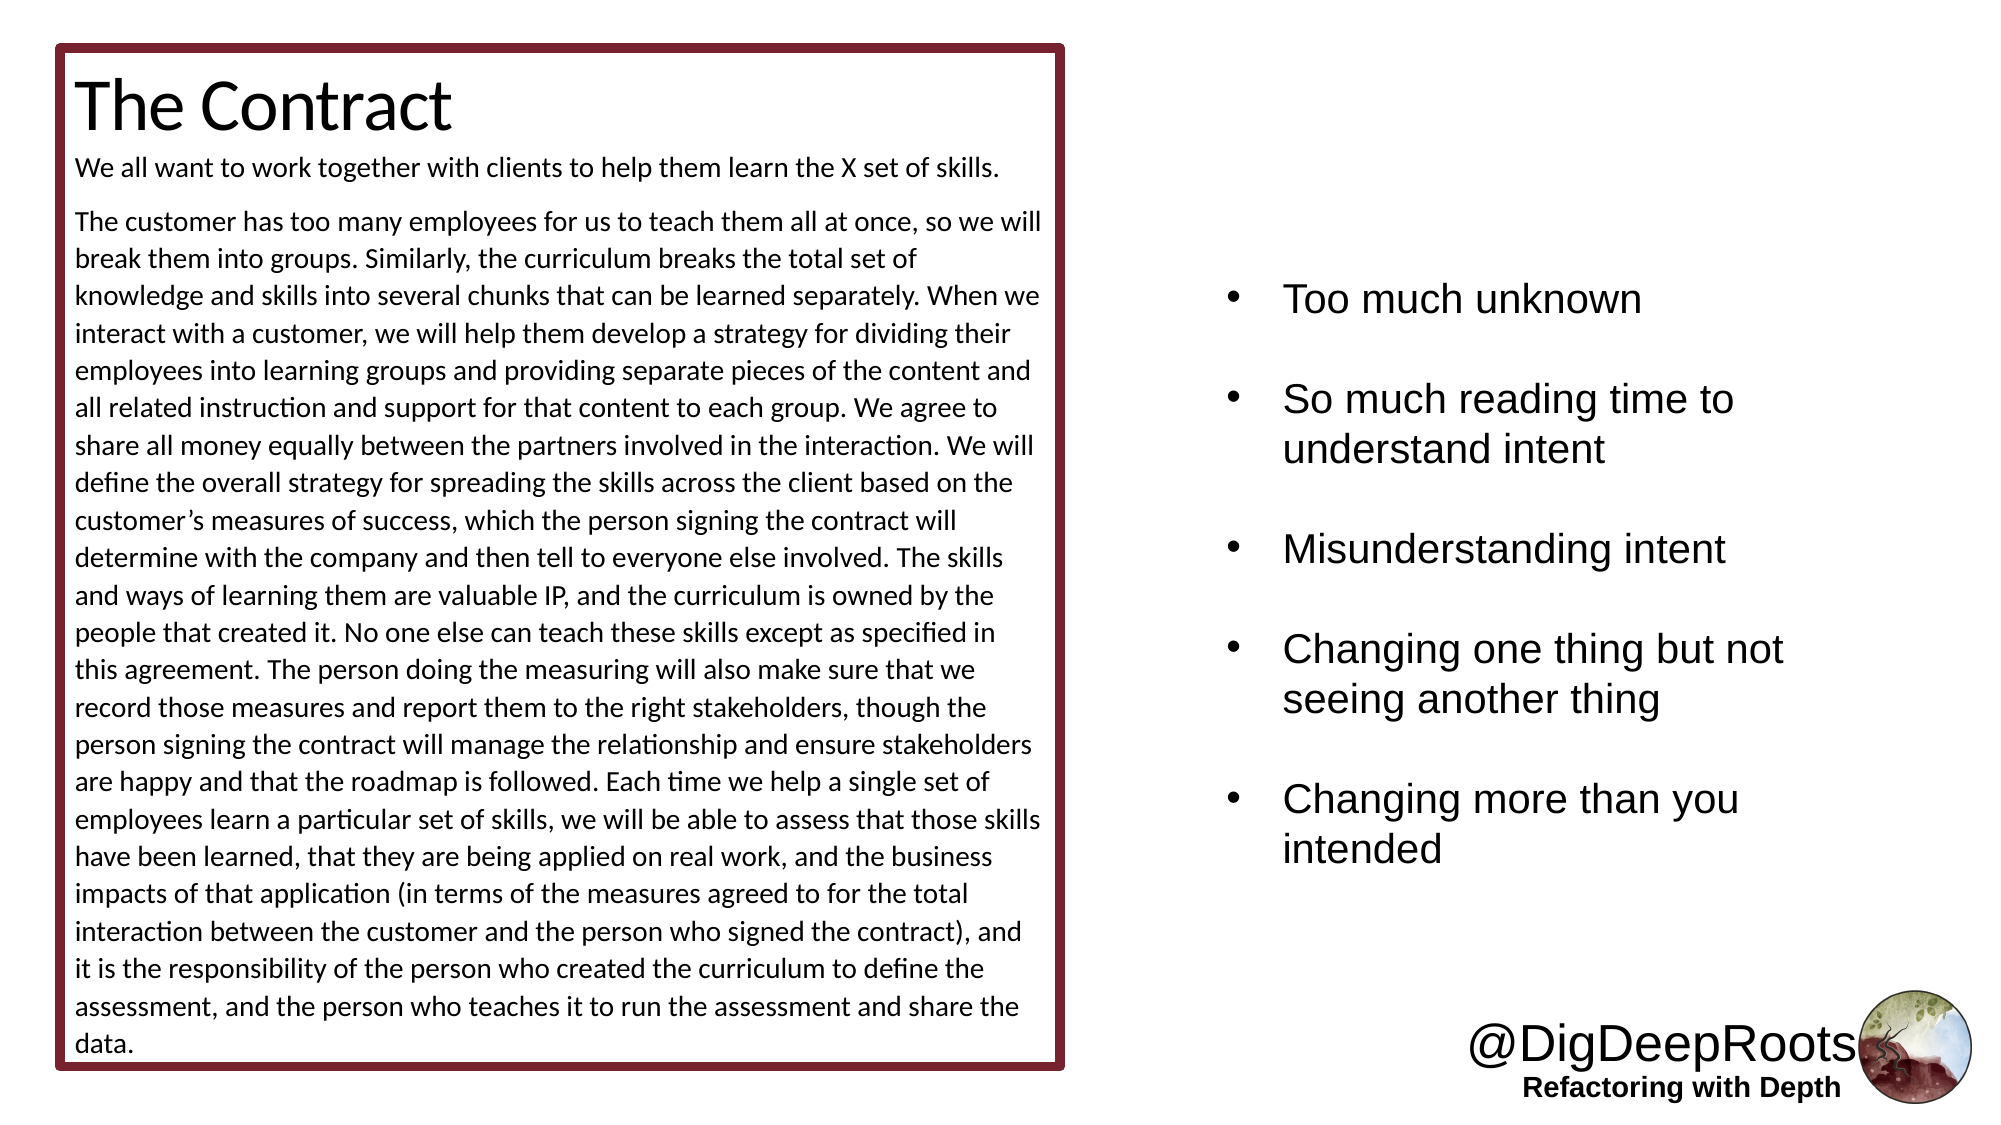

The Contract
We all want to work together with clients to help them learn the X set of skills.
The customer has too many employees for us to teach them all at once, so we will break them into groups. Similarly, the curriculum breaks the total set of knowledge and skills into several chunks that can be learned separately. When we interact with a customer, we will help them develop a strategy for dividing their employees into learning groups and providing separate pieces of the content and all related instruction and support for that content to each group. We agree to share all money equally between the partners involved in the interaction. We will define the overall strategy for spreading the skills across the client based on the customer’s measures of success, which the person signing the contract will determine with the company and then tell to everyone else involved. The skills and ways of learning them are valuable IP, and the curriculum is owned by the people that created it. No one else can teach these skills except as specified in this agreement. The person doing the measuring will also make sure that we record those measures and report them to the right stakeholders, though the person signing the contract will manage the relationship and ensure stakeholders are happy and that the roadmap is followed. Each time we help a single set of employees learn a particular set of skills, we will be able to assess that those skills have been learned, that they are being applied on real work, and the business impacts of that application (in terms of the measures agreed to for the total interaction between the customer and the person who signed the contract), and it is the responsibility of the person who created the curriculum to define the assessment, and the person who teaches it to run the assessment and share the data.
Too much unknown
So much reading time to understand intent
Misunderstanding intent
Changing one thing but not seeing another thing
Changing more than you intended